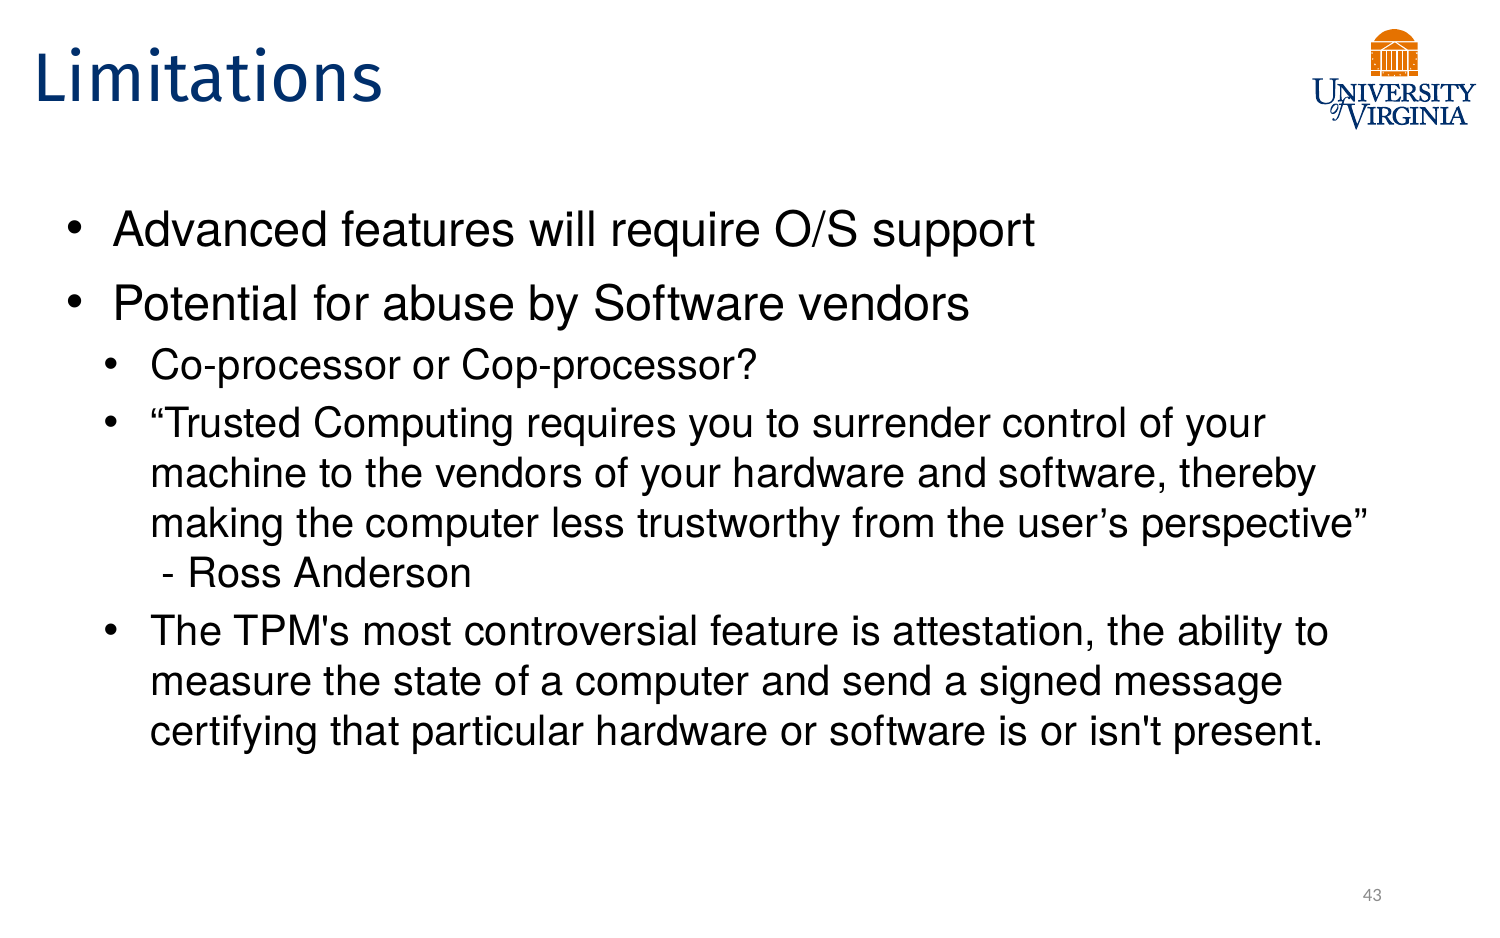

# Limitations
Advanced features will require O/S support
Potential for abuse by Software vendors
Co-processor or Cop-processor?
“Trusted Computing requires you to surrender control of your machine to the vendors of your hardware and software, thereby making the computer less trustworthy from the user’s perspective”   - Ross Anderson
The TPM's most controversial feature is attestation, the ability to measure the state of a computer and send a signed message certifying that particular hardware or software is or isn't present.

43